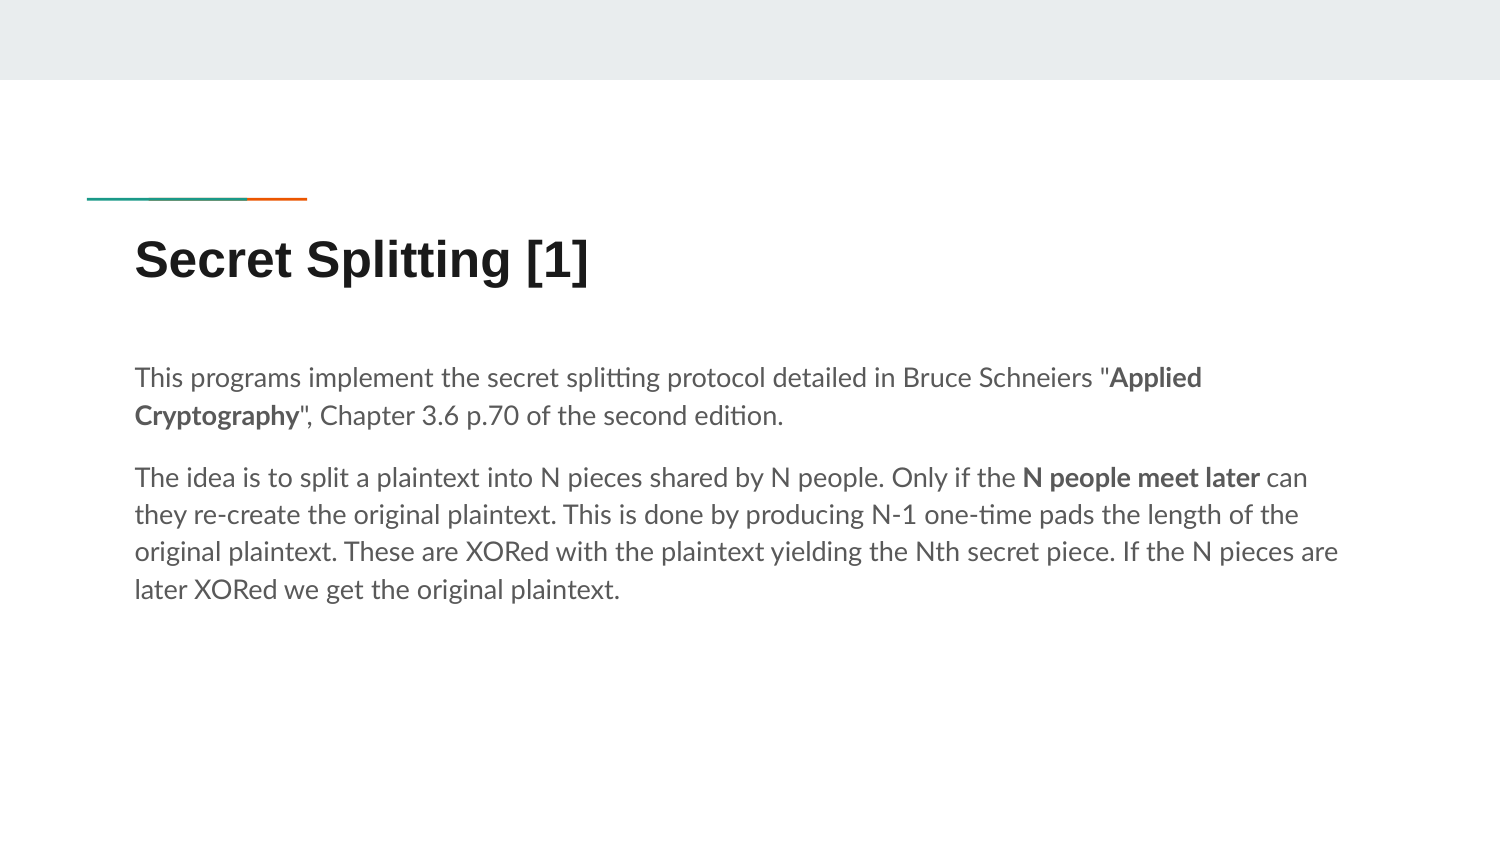

# Secret Splitting [1]
This programs implement the secret splitting protocol detailed in Bruce Schneiers "Applied Cryptography", Chapter 3.6 p.70 of the second edition.
The idea is to split a plaintext into N pieces shared by N people. Only if the N people meet later can they re-create the original plaintext. This is done by producing N-1 one-time pads the length of the original plaintext. These are XORed with the plaintext yielding the Nth secret piece. If the N pieces are later XORed we get the original plaintext.